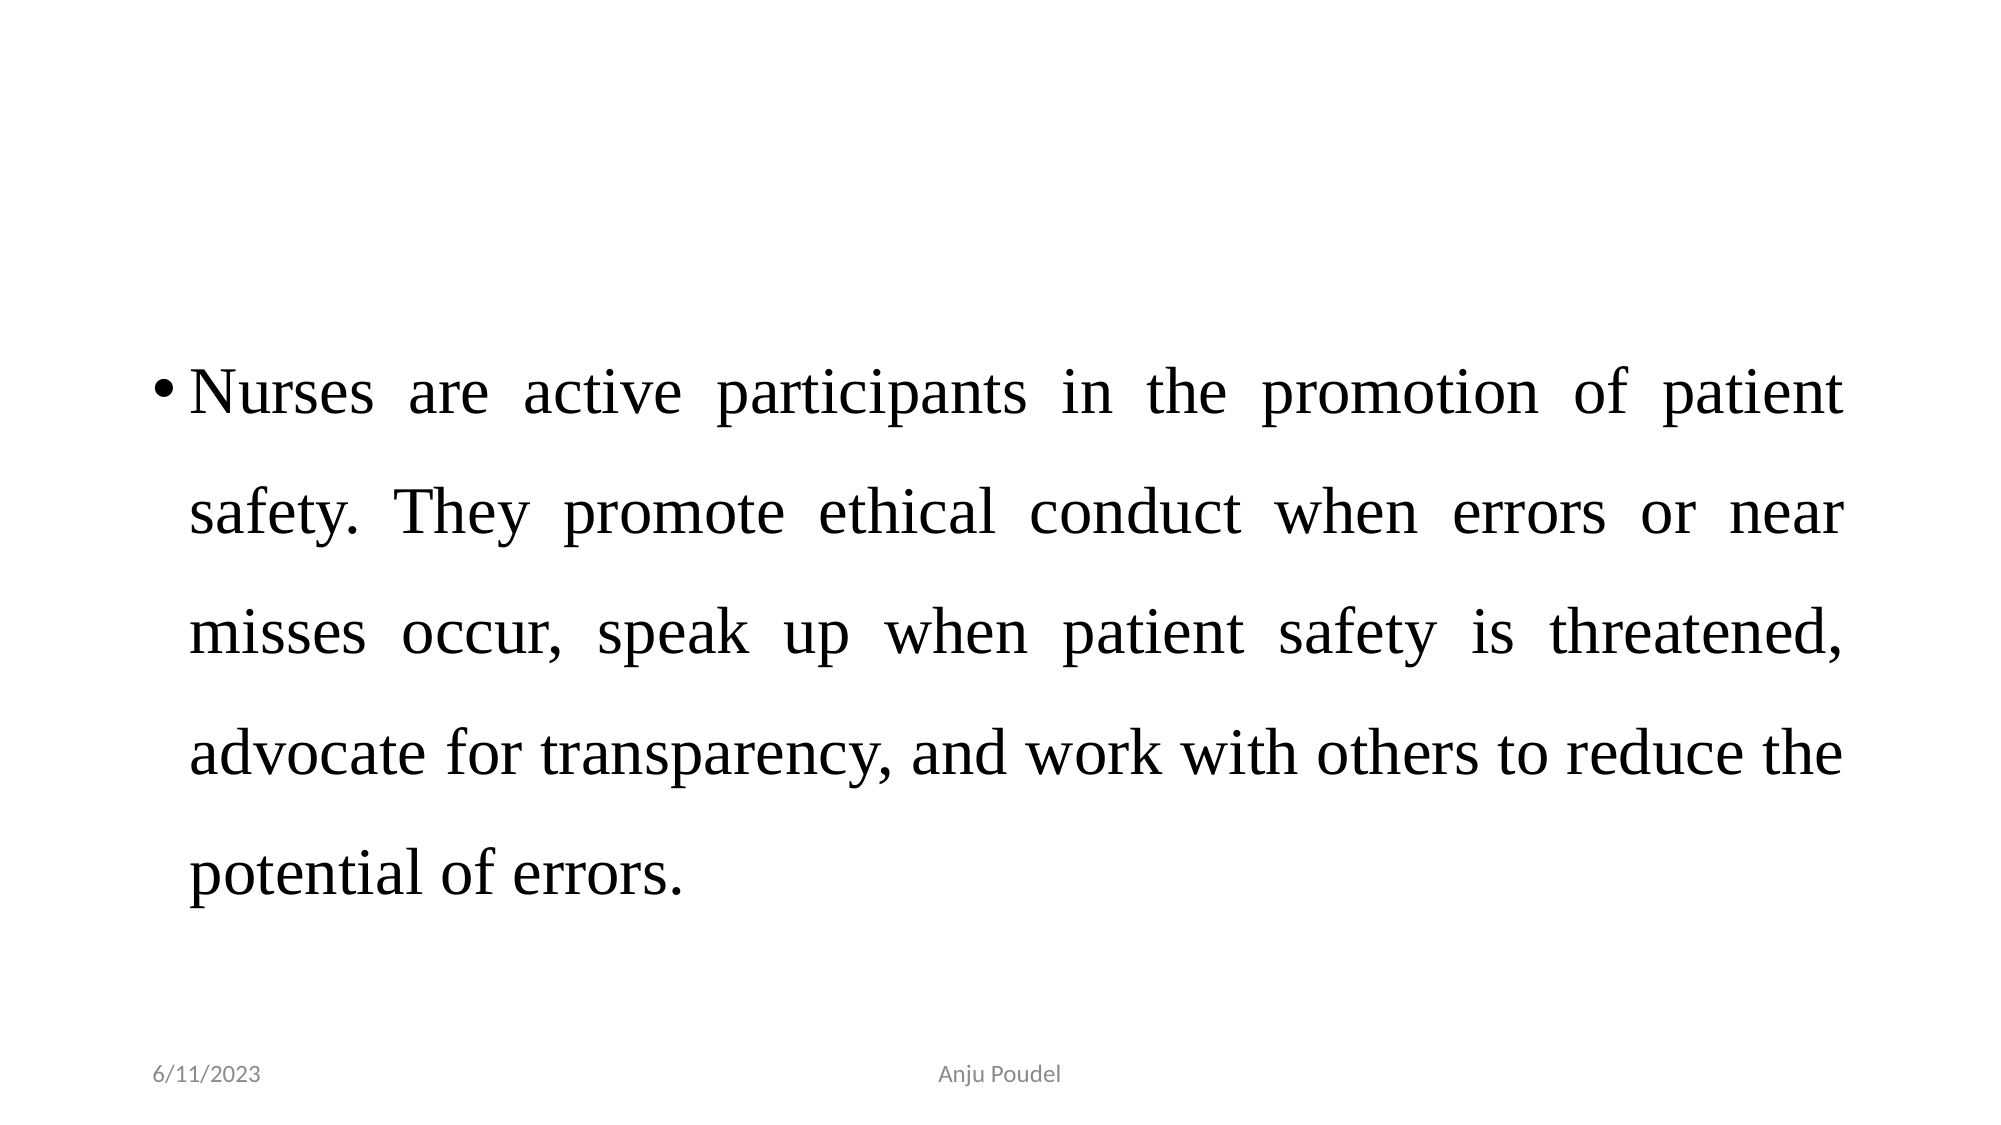

#
Nurses are active participants in the promotion of patient safety. They promote ethical conduct when errors or near misses occur, speak up when patient safety is threatened, advocate for transparency, and work with others to reduce the potential of errors.
6/11/2023
Anju Poudel